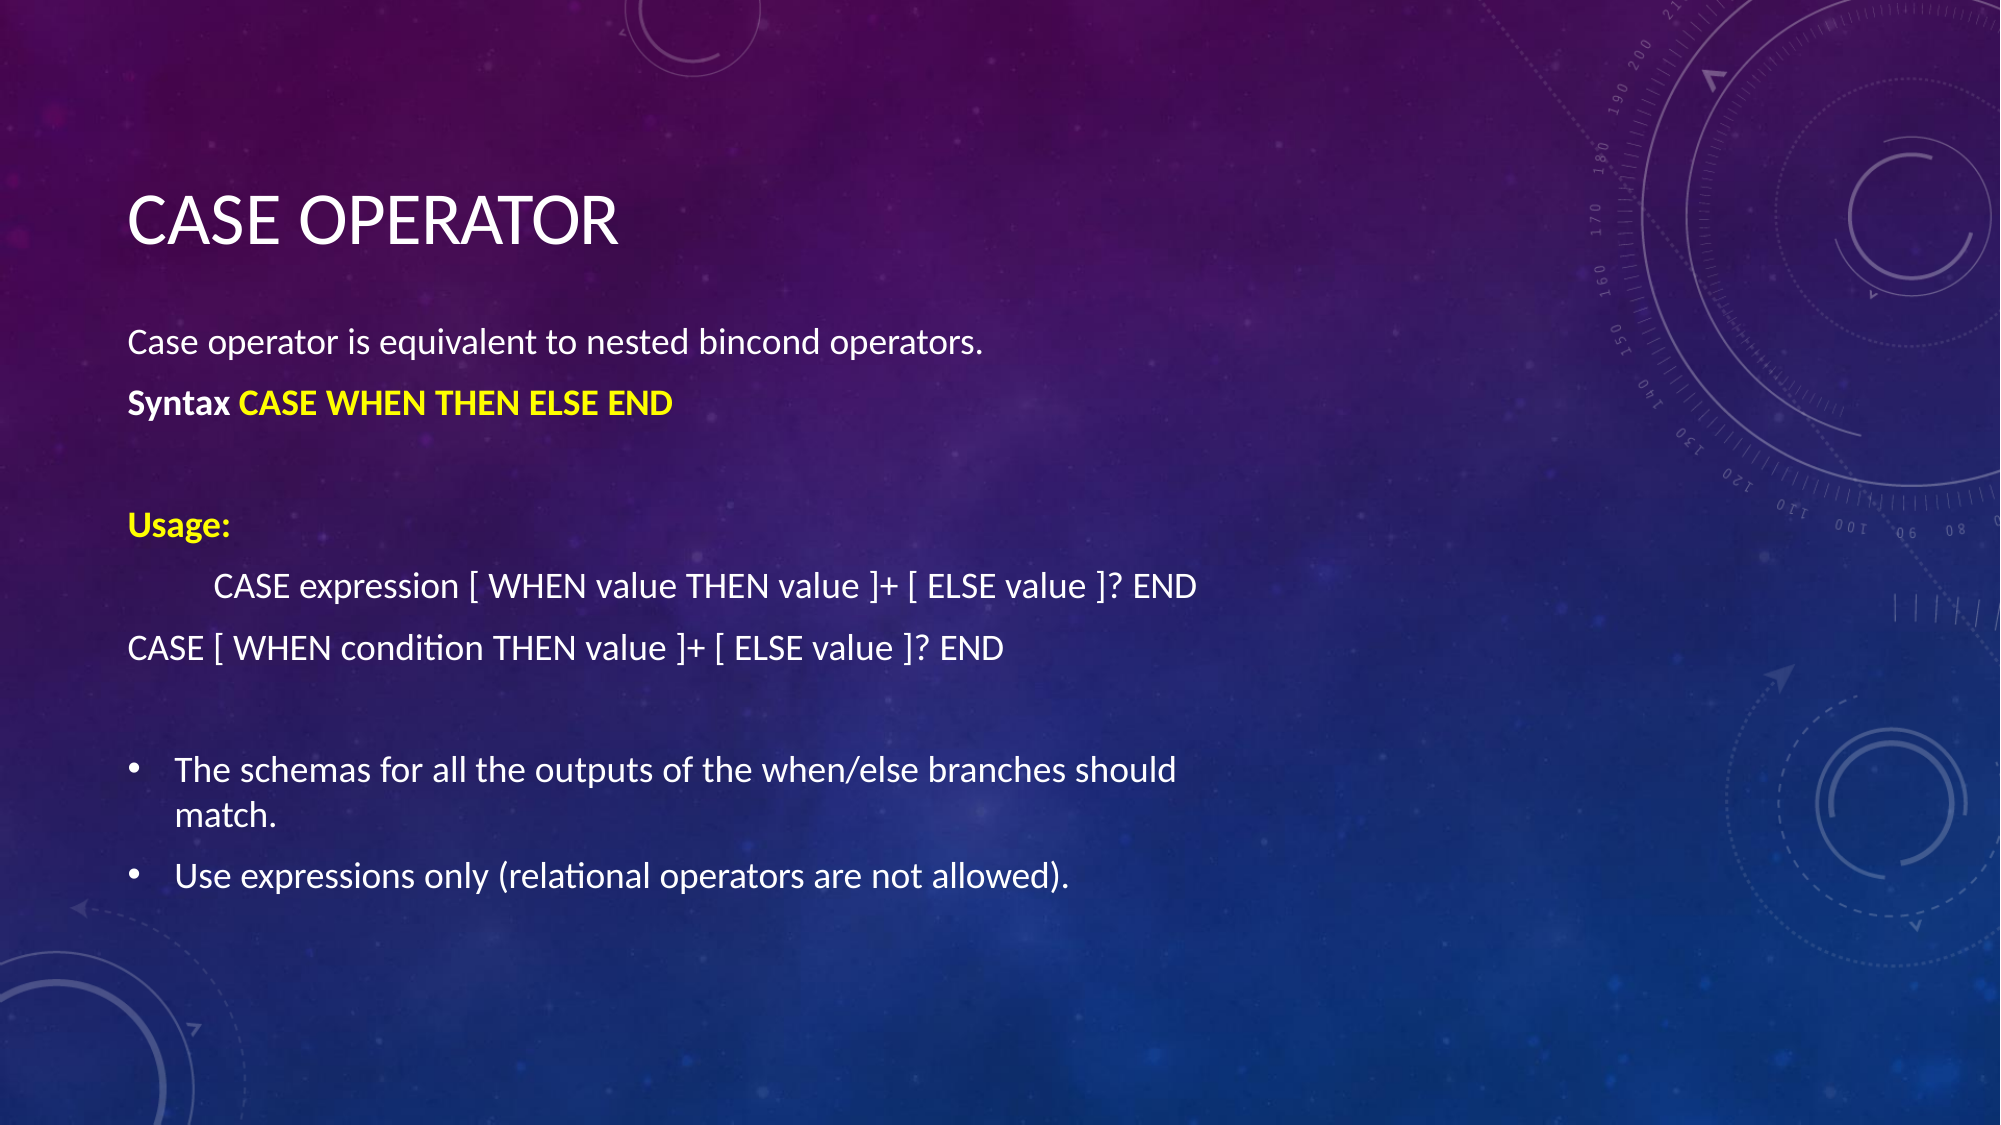

# CASE OPERATOR
Case operator is equivalent to nested bincond operators.
Syntax CASE WHEN THEN ELSE END

Usage:
CASE expression [ WHEN value THEN value ]+ [ ELSE value ]? END CASE [ WHEN condition THEN value ]+ [ ELSE value ]? END

The schemas for all the outputs of the when/else branches should match.
Use expressions only (relational operators are not allowed).